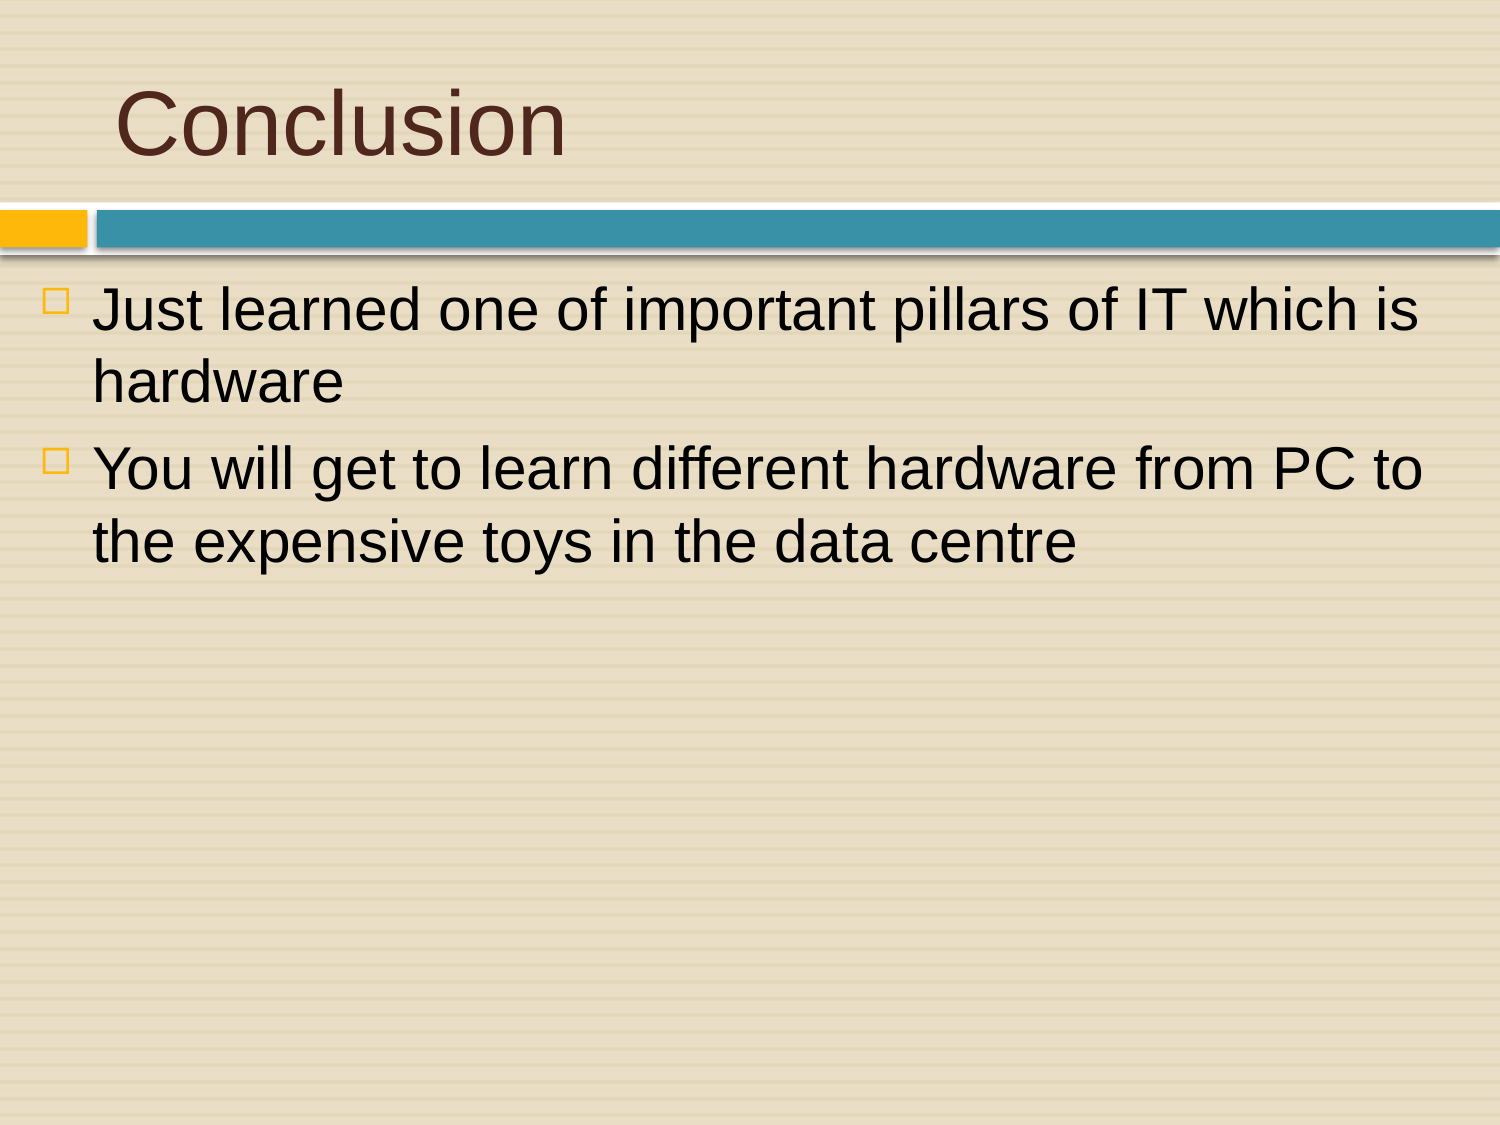

# Conclusion
Just learned one of important pillars of IT which is hardware
You will get to learn different hardware from PC to the expensive toys in the data centre